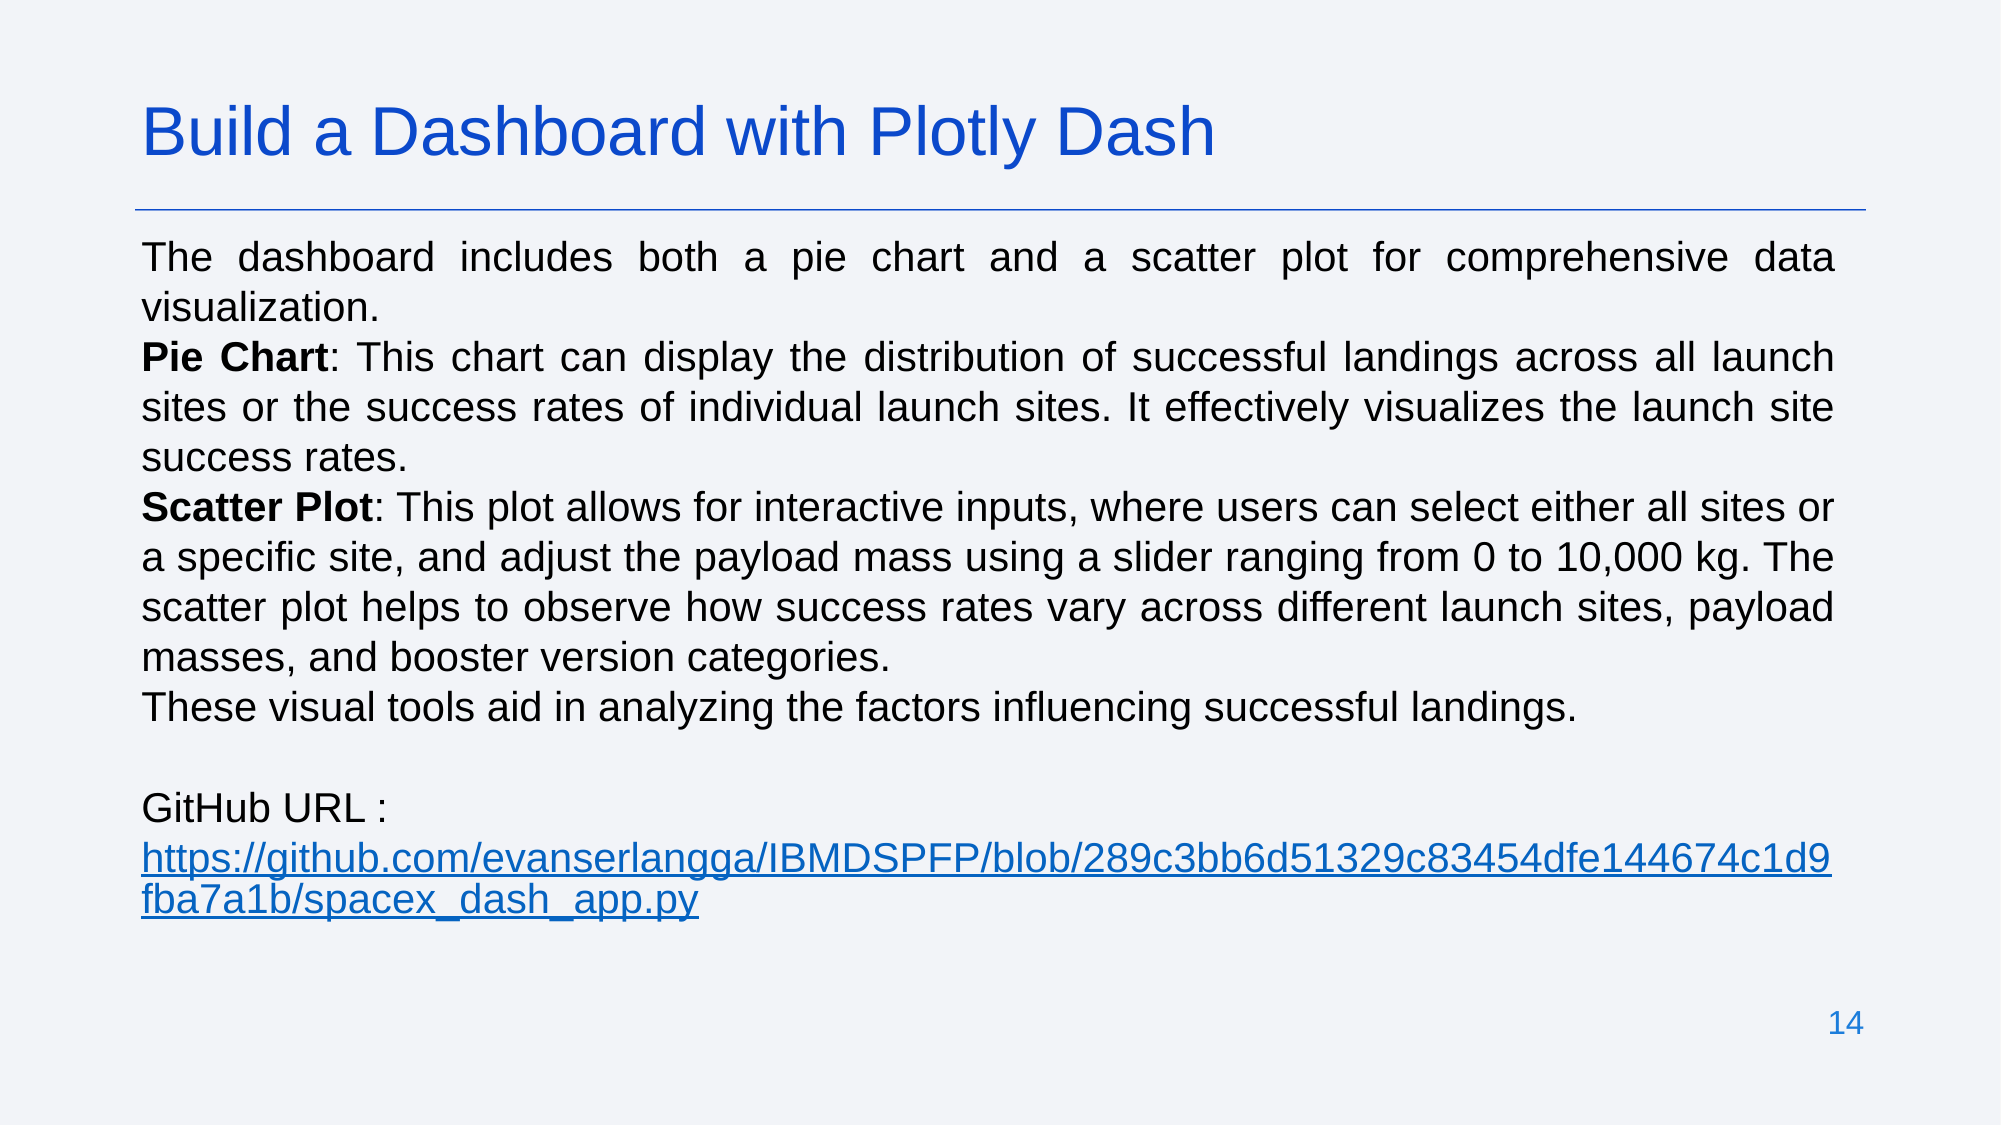

Build a Dashboard with Plotly Dash
The dashboard includes both a pie chart and a scatter plot for comprehensive data visualization.
Pie Chart: This chart can display the distribution of successful landings across all launch sites or the success rates of individual launch sites. It effectively visualizes the launch site success rates.
Scatter Plot: This plot allows for interactive inputs, where users can select either all sites or a specific site, and adjust the payload mass using a slider ranging from 0 to 10,000 kg. The scatter plot helps to observe how success rates vary across different launch sites, payload masses, and booster version categories.
These visual tools aid in analyzing the factors influencing successful landings.

GitHub URL :
https://github.com/evanserlangga/IBMDSPFP/blob/289c3bb6d51329c83454dfe144674c1d9fba7a1b/spacex_dash_app.py

14